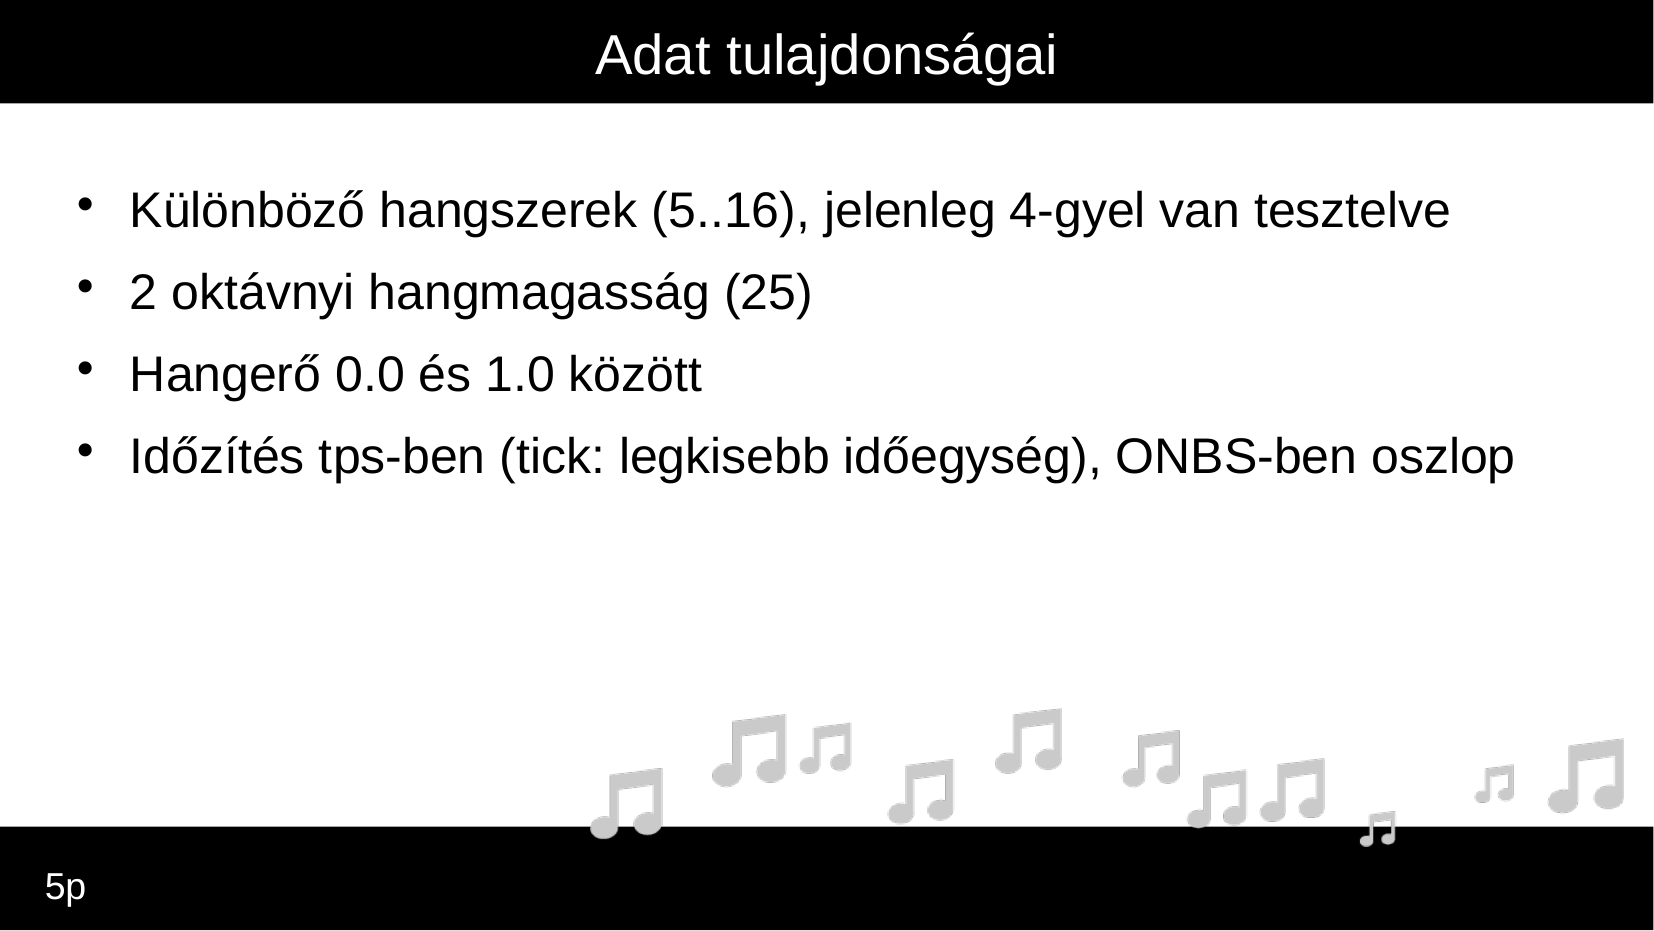

# Adat tulajdonságai
Különböző hangszerek (5..16), jelenleg 4-gyel van tesztelve
2 oktávnyi hangmagasság (25)
Hangerő 0.0 és 1.0 között
Időzítés tps-ben (tick: legkisebb időegység), ONBS-ben oszlop
5p